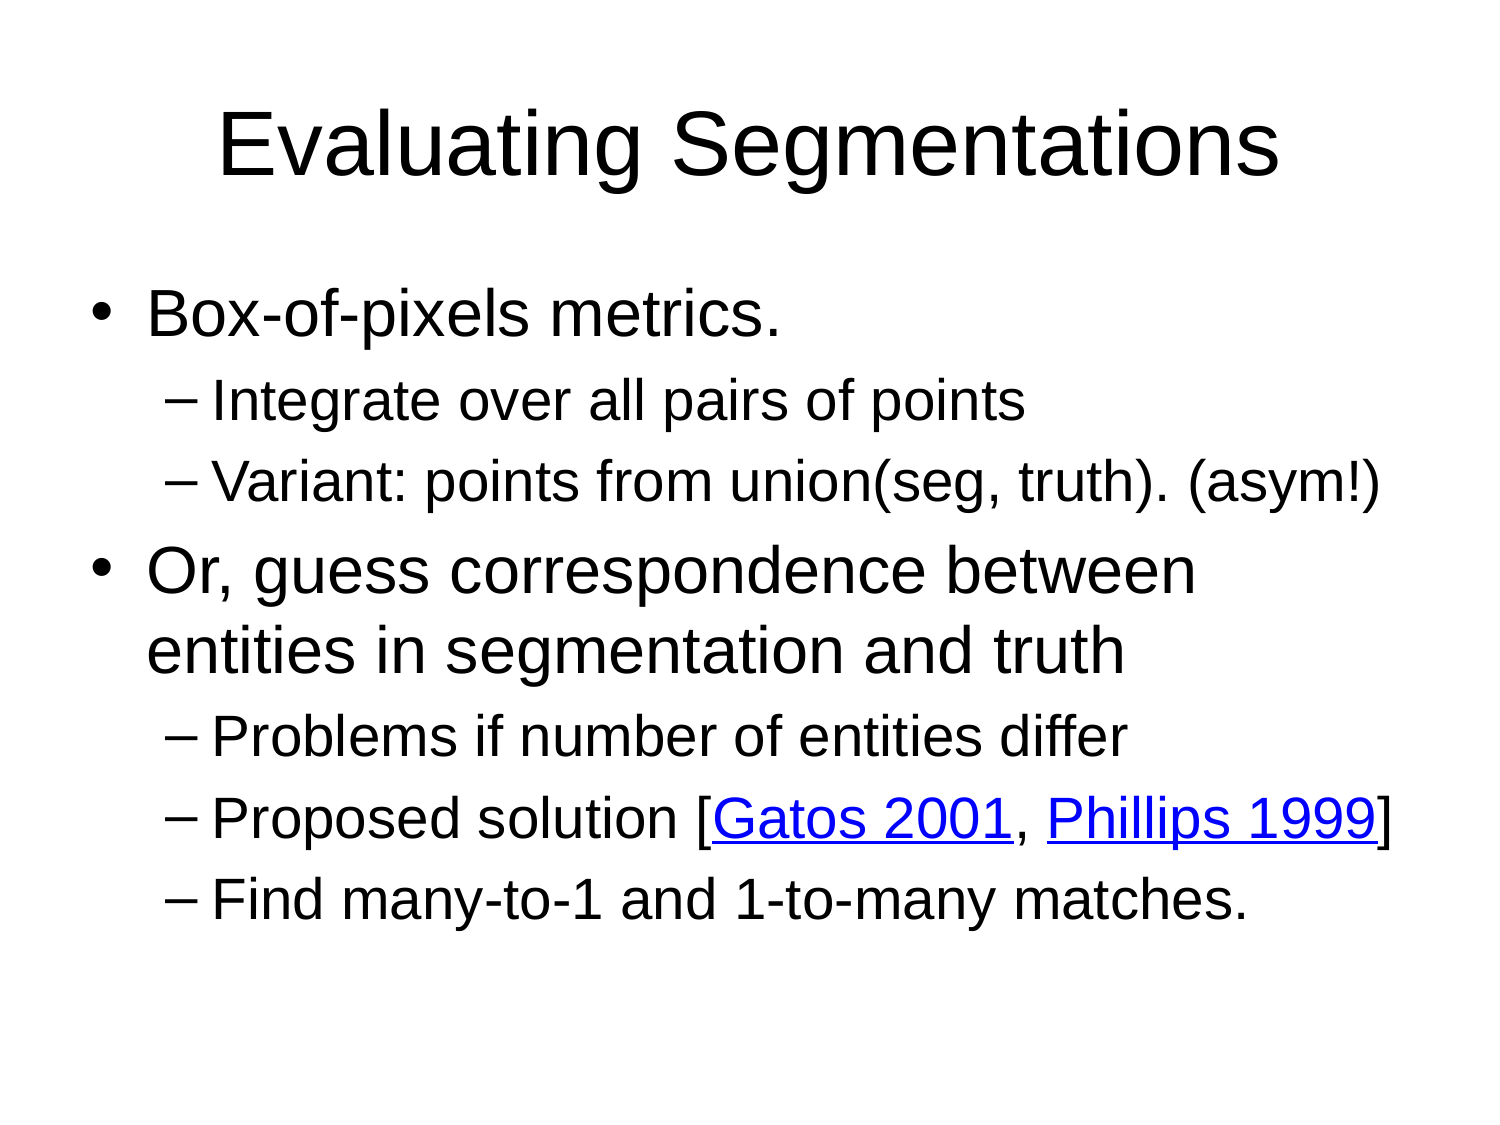

# Evaluating Segmentations
Box-of-pixels metrics.
Integrate over all pairs of points
Variant: points from union(seg, truth). (asym!)
Or, guess correspondence between entities in segmentation and truth
Problems if number of entities differ
Proposed solution [Gatos 2001, Phillips 1999]
Find many-to-1 and 1-to-many matches.